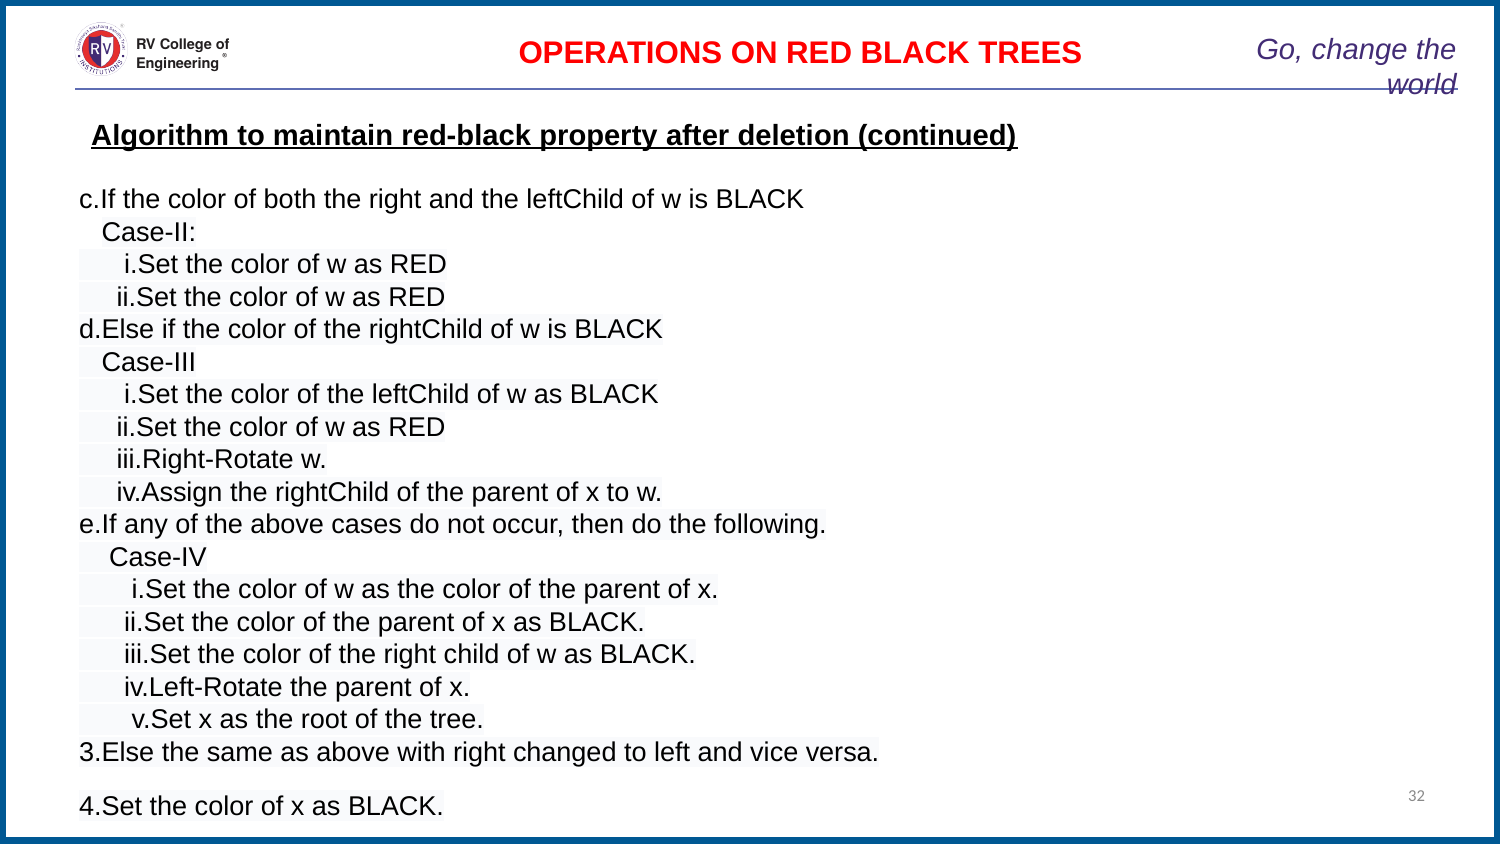

OPERATIONS ON RED BLACK TREES
# Go, change the world
RV College of
Engineering

Algorithm to maintain red-black property after deletion (continued)
c.If the color of both the right and the leftChild of w is BLACK
   Case-II:
      i.Set the color of w as RED
     ii.Set the color of w as RED
d.Else if the color of the rightChild of w is BLACK
   Case-III
      i.Set the color of the leftChild of w as BLACK
     ii.Set the color of w as RED
     iii.Right-Rotate w.
     iv.Assign the rightChild of the parent of x to w.
e.If any of the above cases do not occur, then do the following.
    Case-IV
       i.Set the color of w as the color of the parent of x.
      ii.Set the color of the parent of x as BLACK.
      iii.Set the color of the right child of w as BLACK.
      iv.Left-Rotate the parent of x.
       v.Set x as the root of the tree.
3.Else the same as above with right changed to left and vice versa.
4.Set the color of x as BLACK.

32